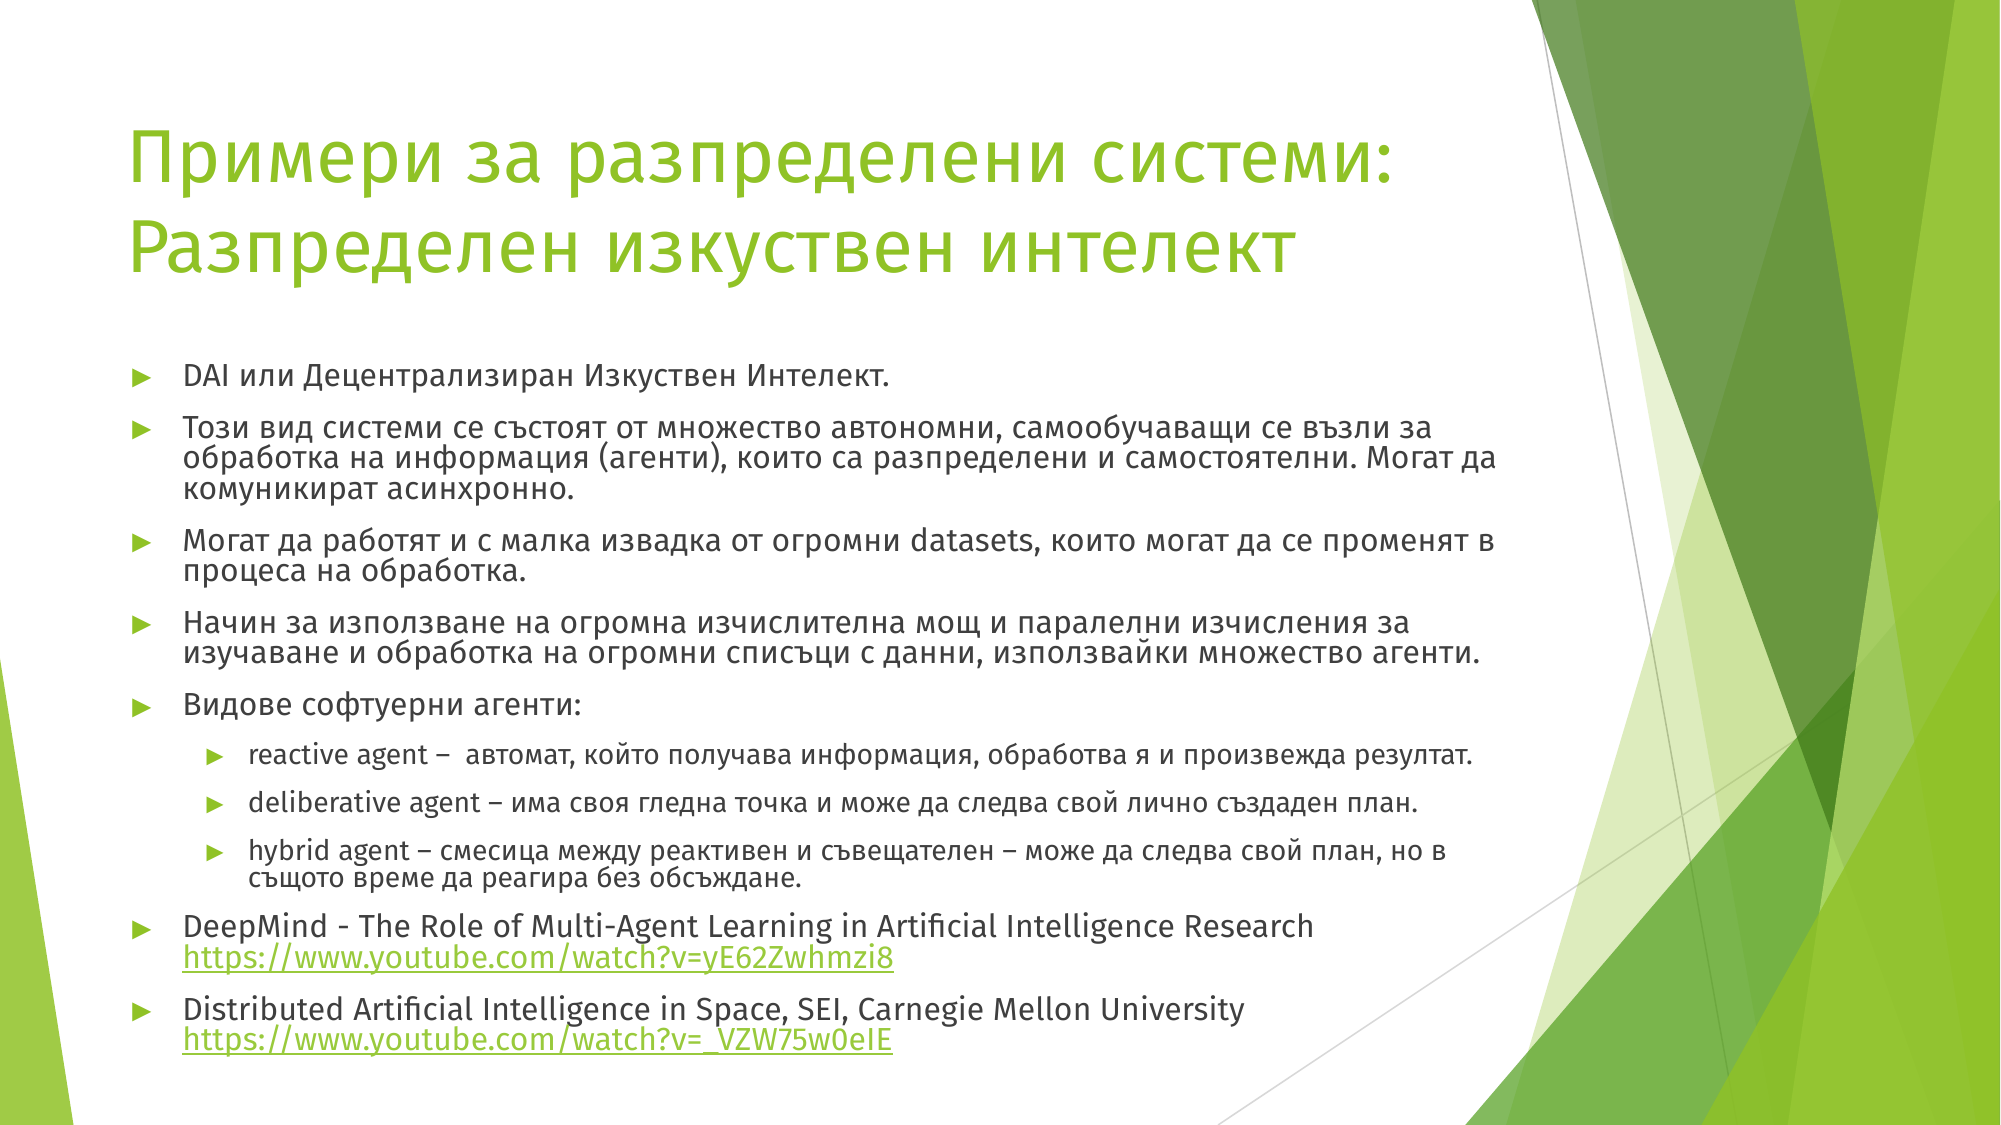

# Примери за разпределени системи: Разпределен изкуствен интелект
DAI или Децентрализиран Изкуствен Интелект.
Този вид системи се състоят от множество автономни, самообучаващи се възли за обработка на информация (агенти), които са разпределени и самостоятелни. Могат да комуникират асинхронно.
Могат да работят и с малка извадка от огромни datasets, които могат да се променят в процеса на обработка.
Начин за използване на огромна изчислителна мощ и паралелни изчисления за изучаване и обработка на огромни списъци с данни, използвайки множество агенти.
Видове софтуерни агенти:
reactive agent –  автомат, който получава информация, обработва я и произвежда резултат.
deliberative agent – има своя гледна точка и може да следва свой лично създаден план.
hybrid agent – смесица между реактивен и съвещателен – може да следва свой план, но в същото време да реагира без обсъждане.
DeepMind - The Role of Multi-Agent Learning in Artificial Intelligence Research https://www.youtube.com/watch?v=yE62Zwhmzi8
Distributed Artificial Intelligence in Space, SEI, Carnegie Mellon University https://www.youtube.com/watch?v=_VZW75w0eIE